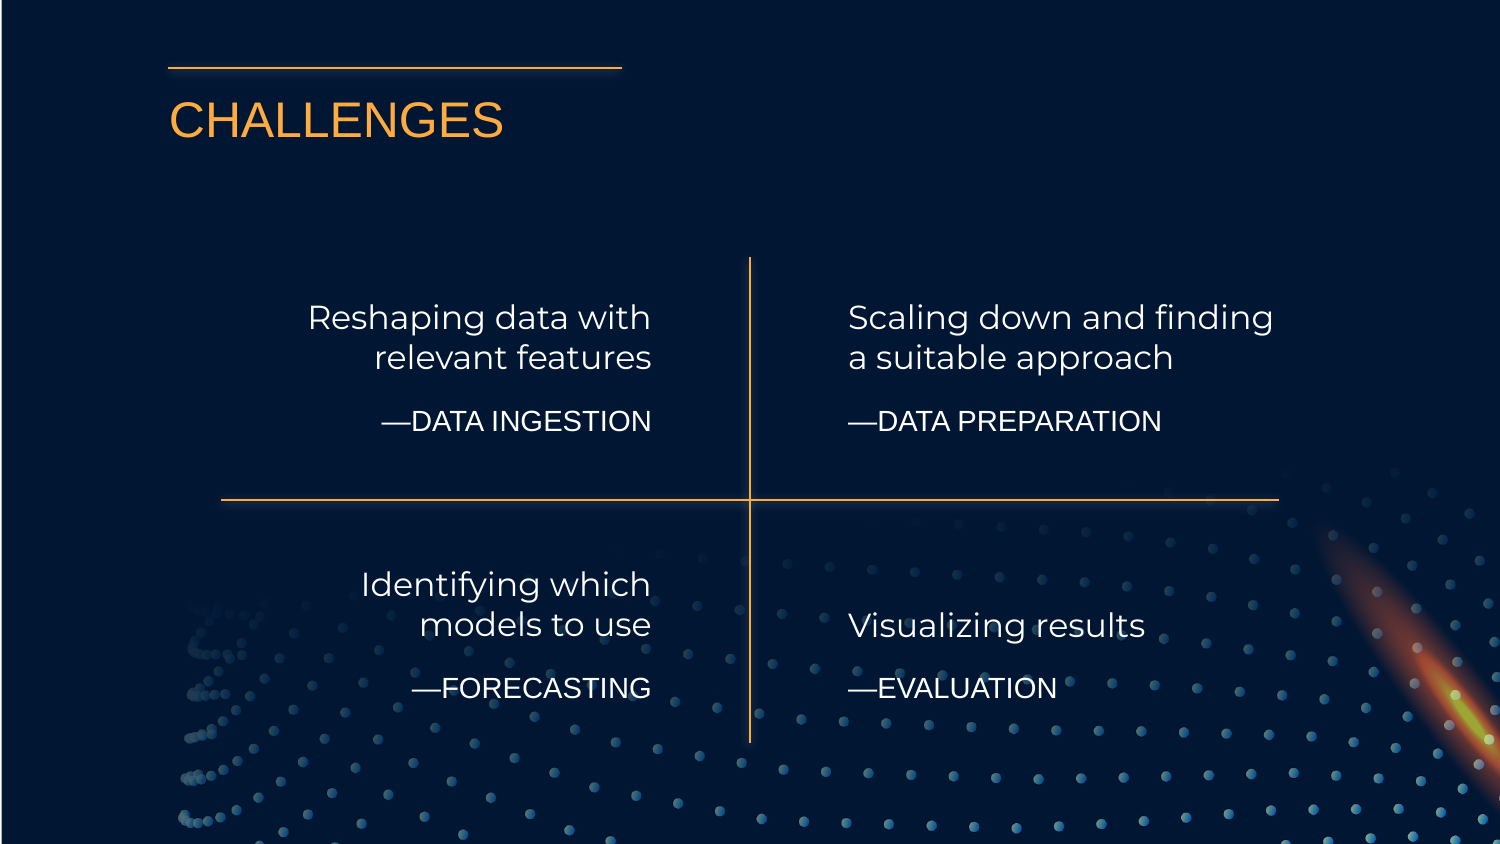

# CHALLENGES
Scaling down and finding a suitable approach
Reshaping data with relevant features
—DATA INGESTION
—DATA PREPARATION
Identifying which models to use
Visualizing results
—FORECASTING
—EVALUATION